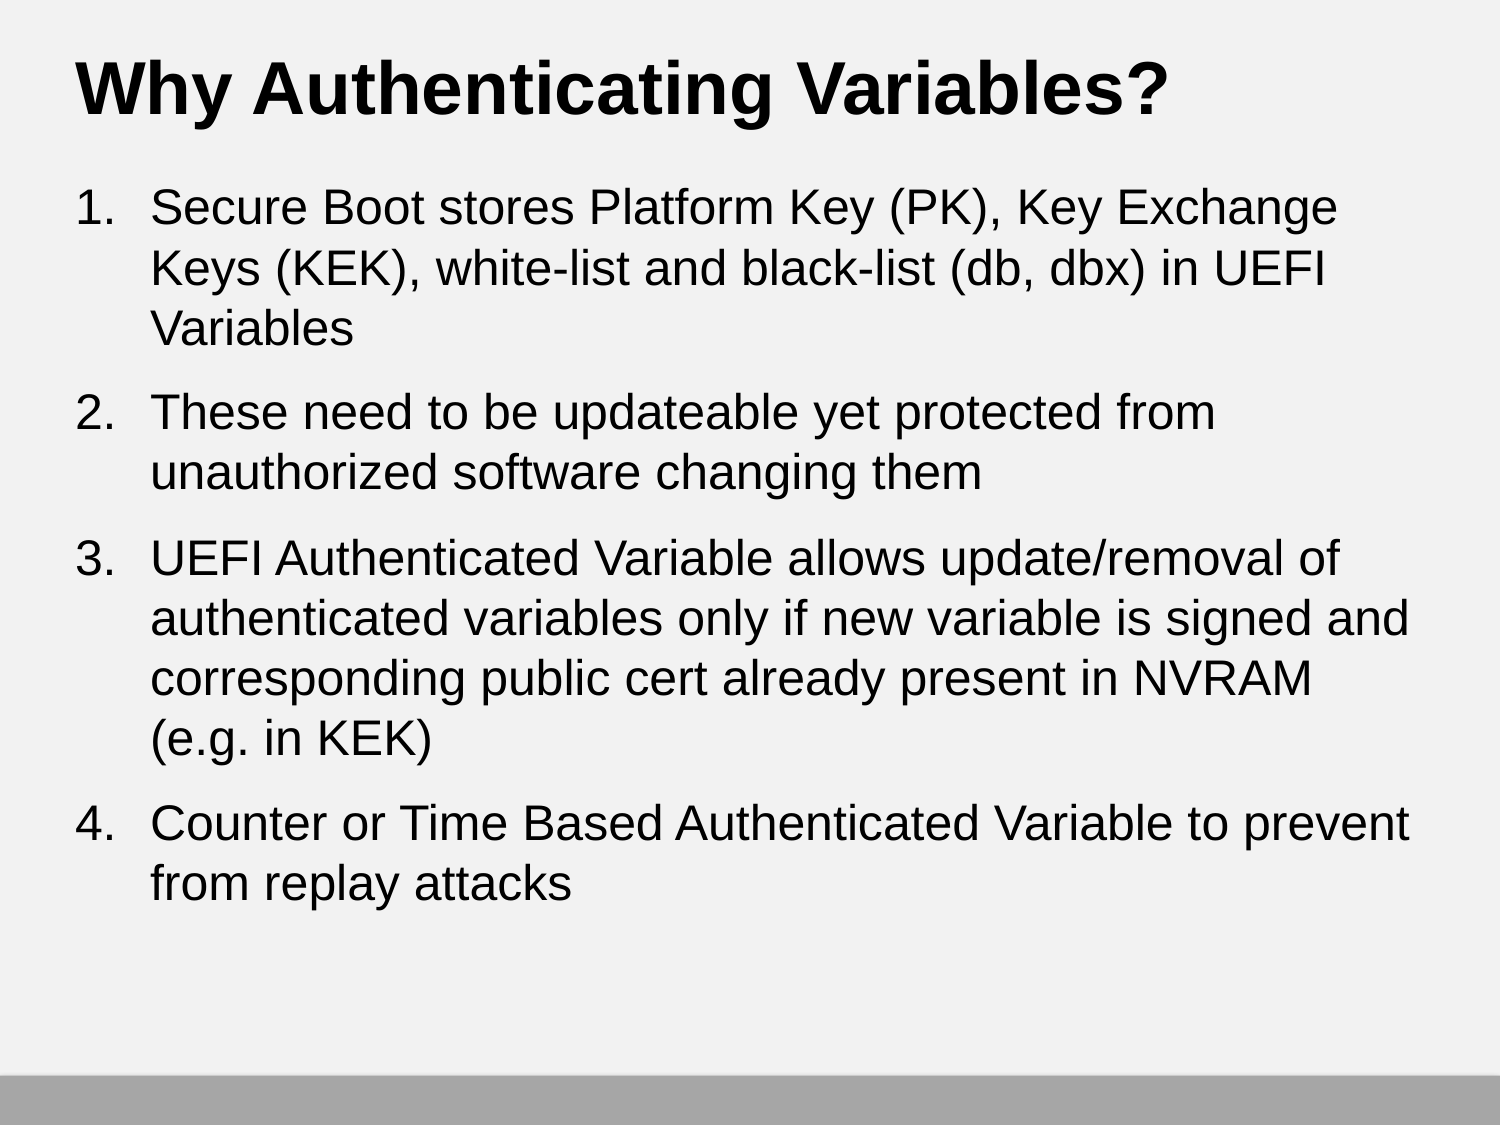

# Why Authenticating Variables?
Secure Boot stores Platform Key (PK), Key Exchange Keys (KEK), white-list and black-list (db, dbx) in UEFI Variables
These need to be updateable yet protected from unauthorized software changing them
UEFI Authenticated Variable allows update/removal of authenticated variables only if new variable is signed and corresponding public cert already present in NVRAM (e.g. in KEK)
Counter or Time Based Authenticated Variable to prevent from replay attacks